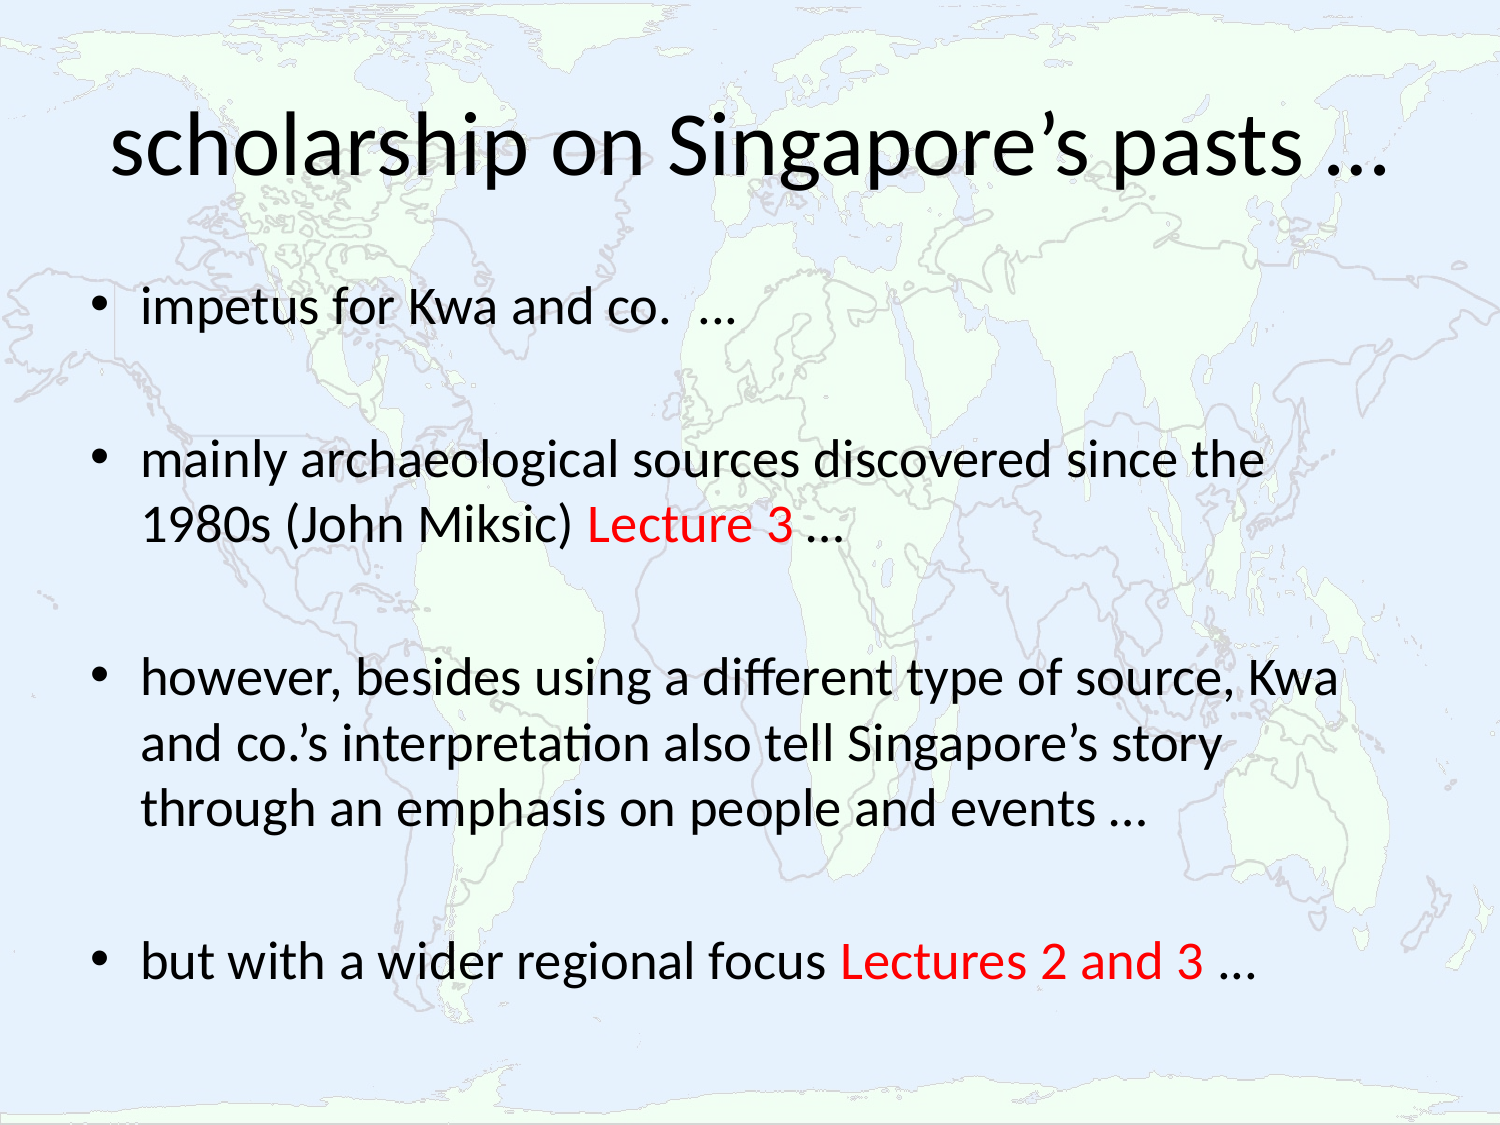

# scholarship on Singapore’s pasts …
impetus for Kwa and co.  ...

mainly archaeological sources discovered since the 1980s (John Miksic) Lecture 3 …

however, besides using a different type of source, Kwa and co.’s interpretation also tell Singapore’s story through an emphasis on people and events …

but with a wider regional focus Lectures 2 and 3 ...